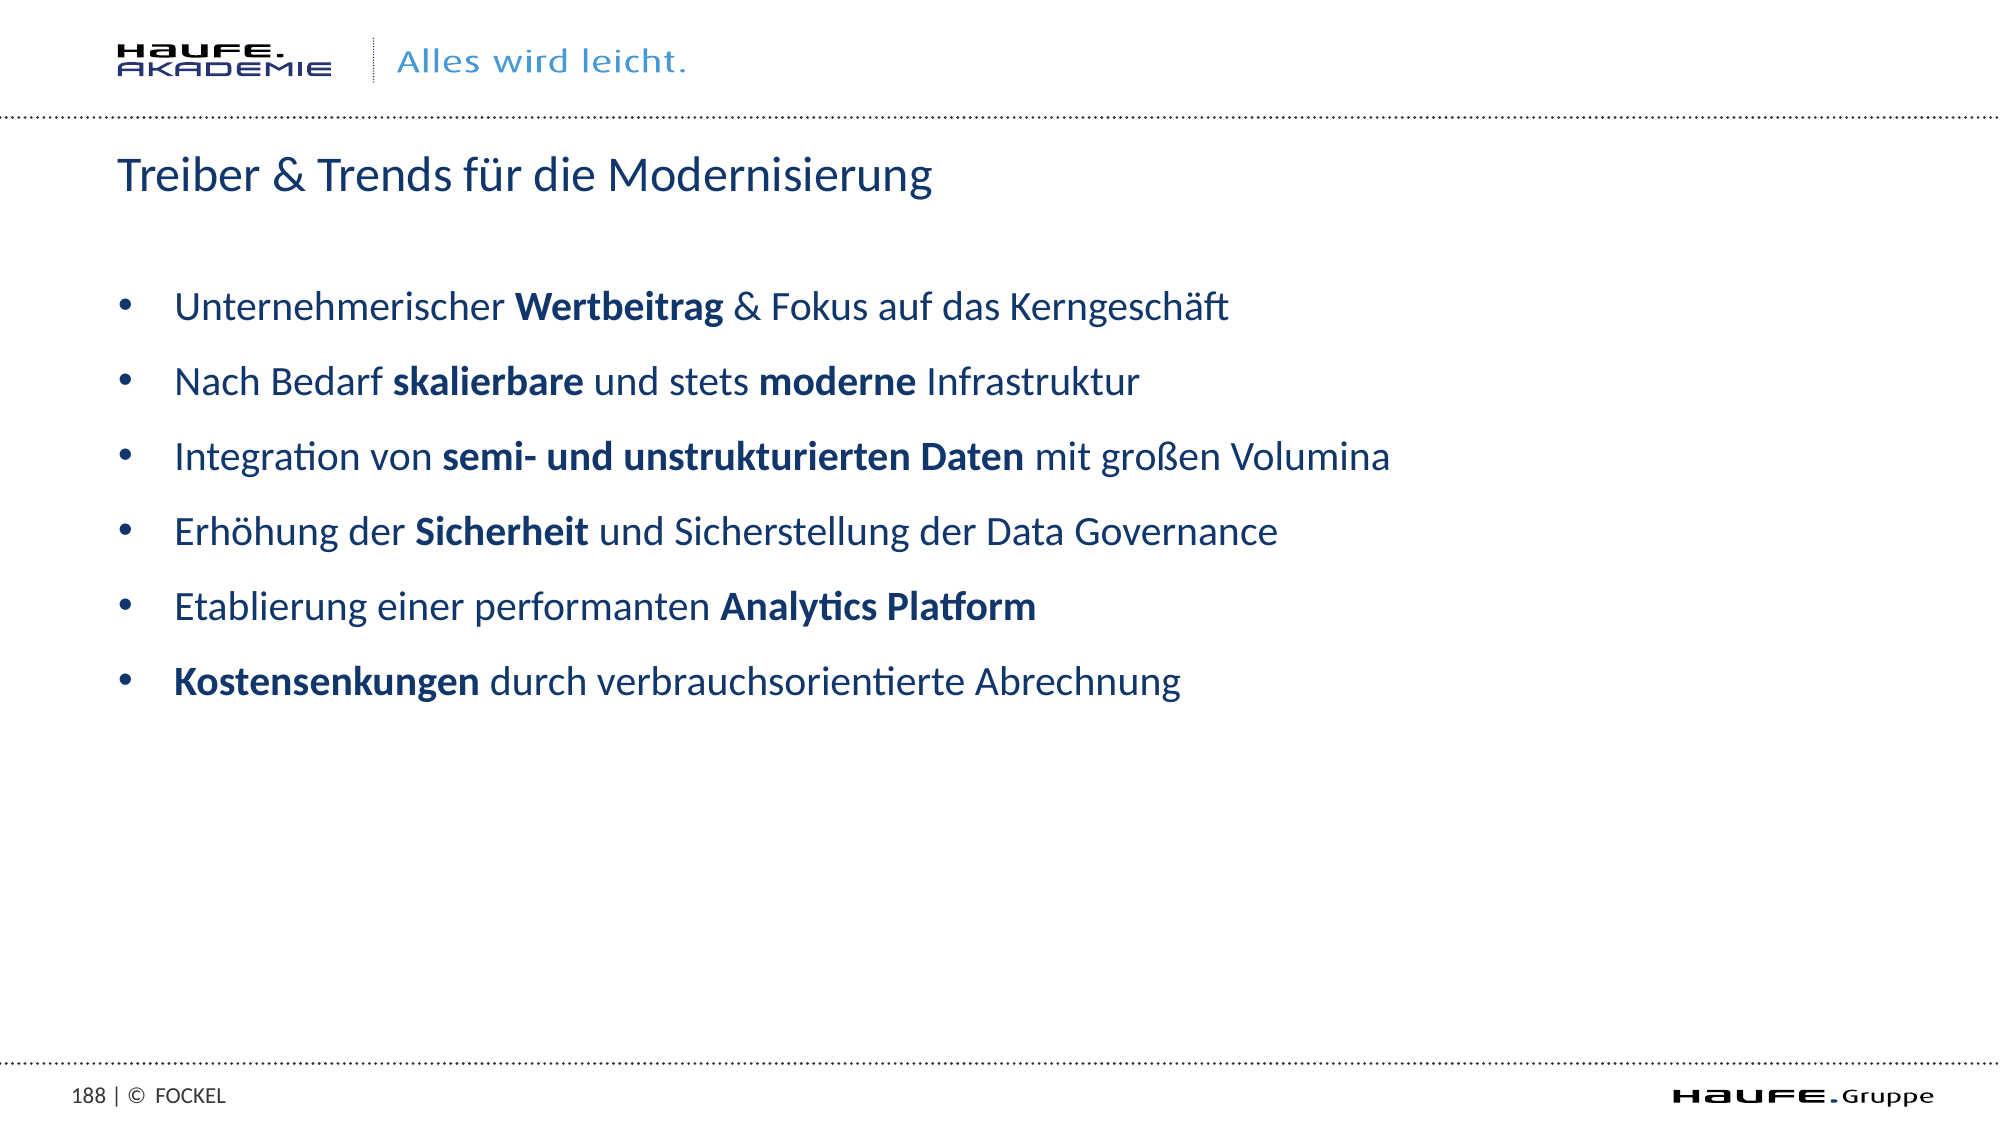

# Treiber & Trends für die Modernisierung
Unternehmerischer Wertbeitrag & Fokus auf das Kerngeschäft
Nach Bedarf skalierbare und stets moderne Infrastruktur
Integration von semi- und unstrukturierten Daten mit großen Volumina
Erhöhung der Sicherheit und Sicherstellung der Data Governance
Etablierung einer performanten Analytics Platform
Kostensenkungen durch verbrauchsorientierte Abrechnung

188 | ©
FOCKEL